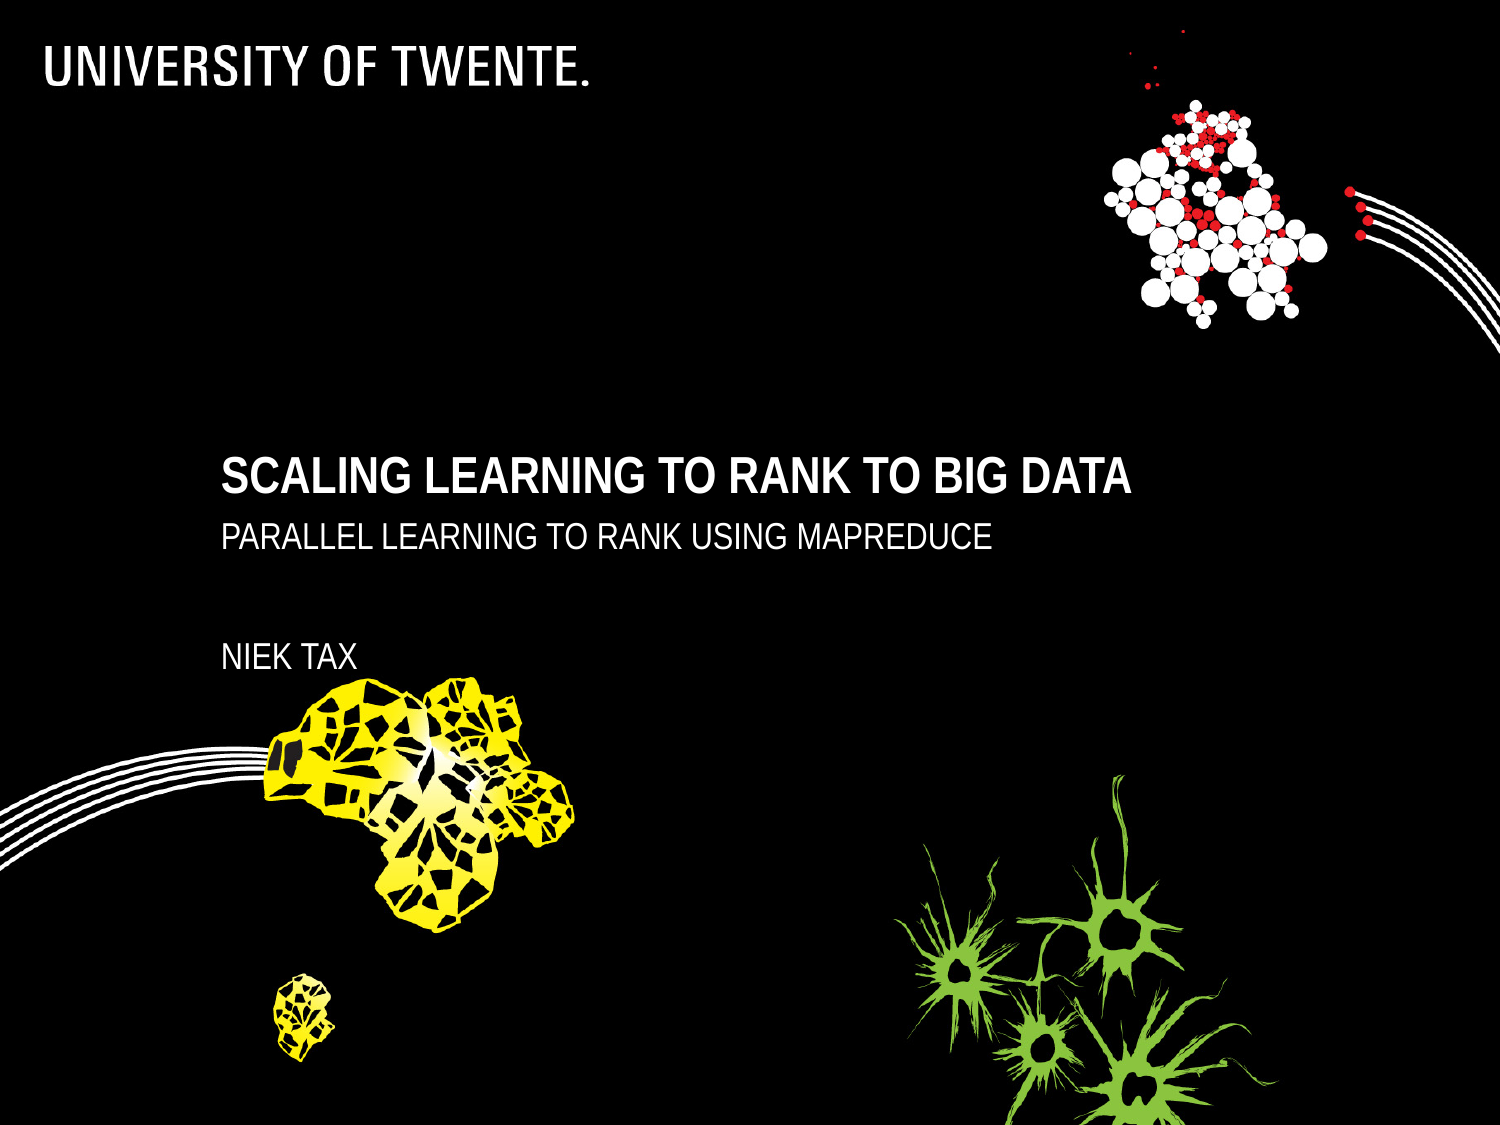

# Scaling Learning to Rank to Big data
Parallel Learning to Rank Using Mapreduce

Niek Tax